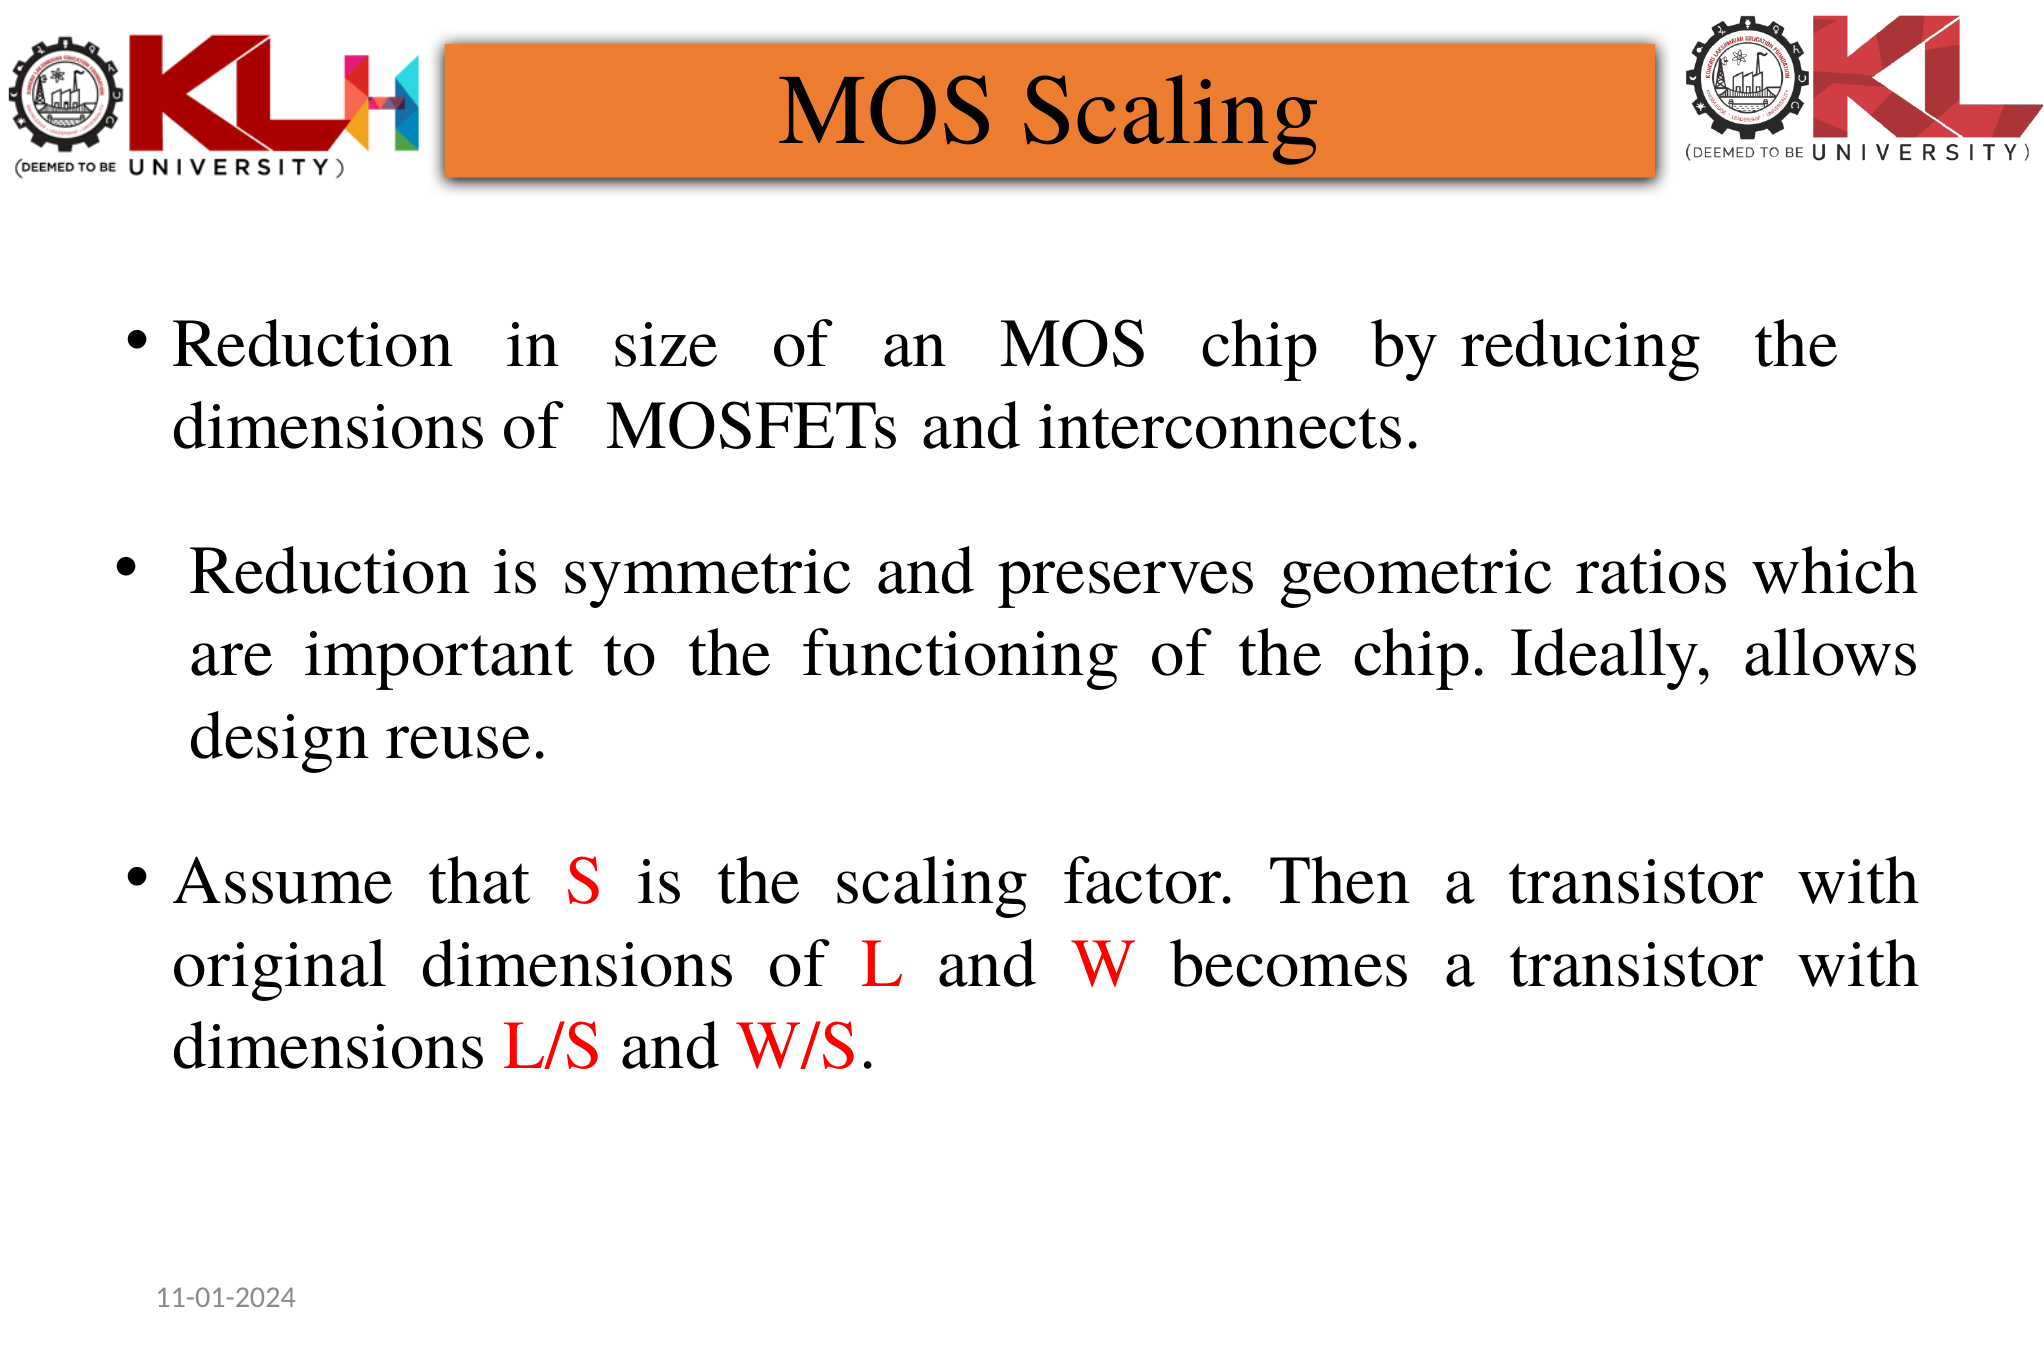

# MOS Scaling
Reduction in size of an MOS chip by reducing the dimensions of  MOSFETs and interconnects.
Reduction is symmetric and preserves geometric ratios which are important to the functioning of the chip. Ideally, allows design reuse.
Assume that S is the scaling factor. Then a transistor with original dimensions of L and W becomes a transistor with dimensions L/S and W/S.
11-01-2024
International Institute of Information Technology, Naya Raipur
210